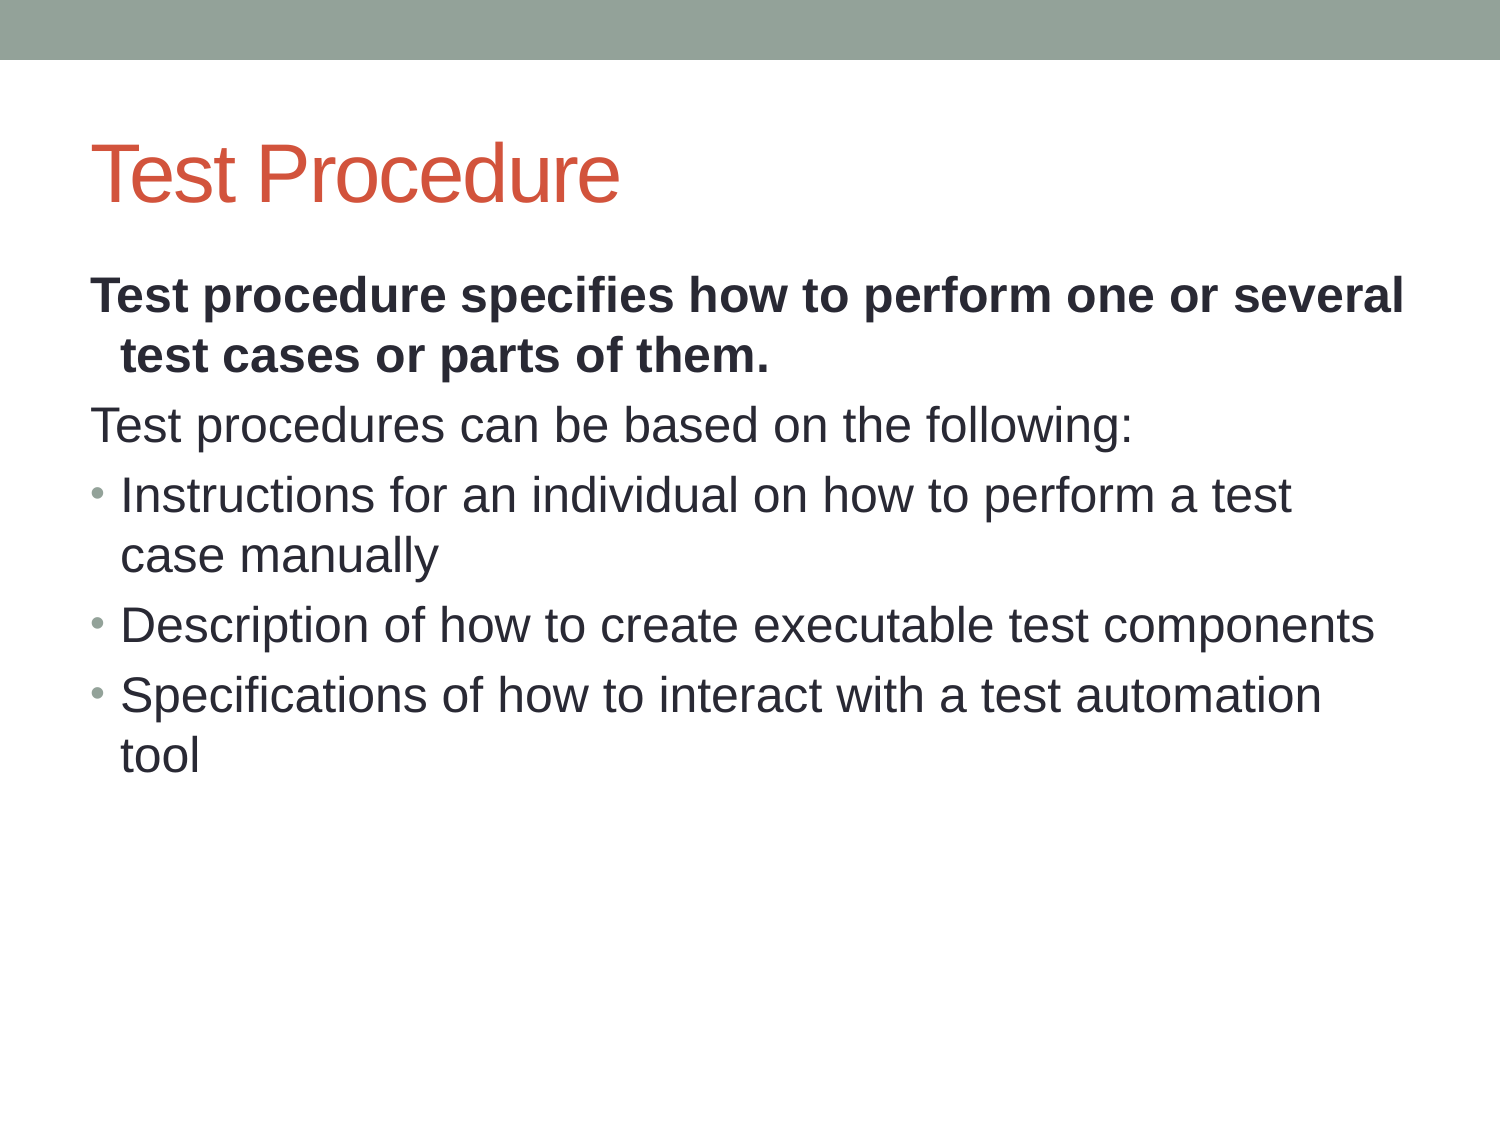

# Test Procedure
Test procedure specifies how to perform one or several test cases or parts of them.
Test procedures can be based on the following:
Instructions for an individual on how to perform a test case manually
Description of how to create executable test components
Specifications of how to interact with a test automation tool